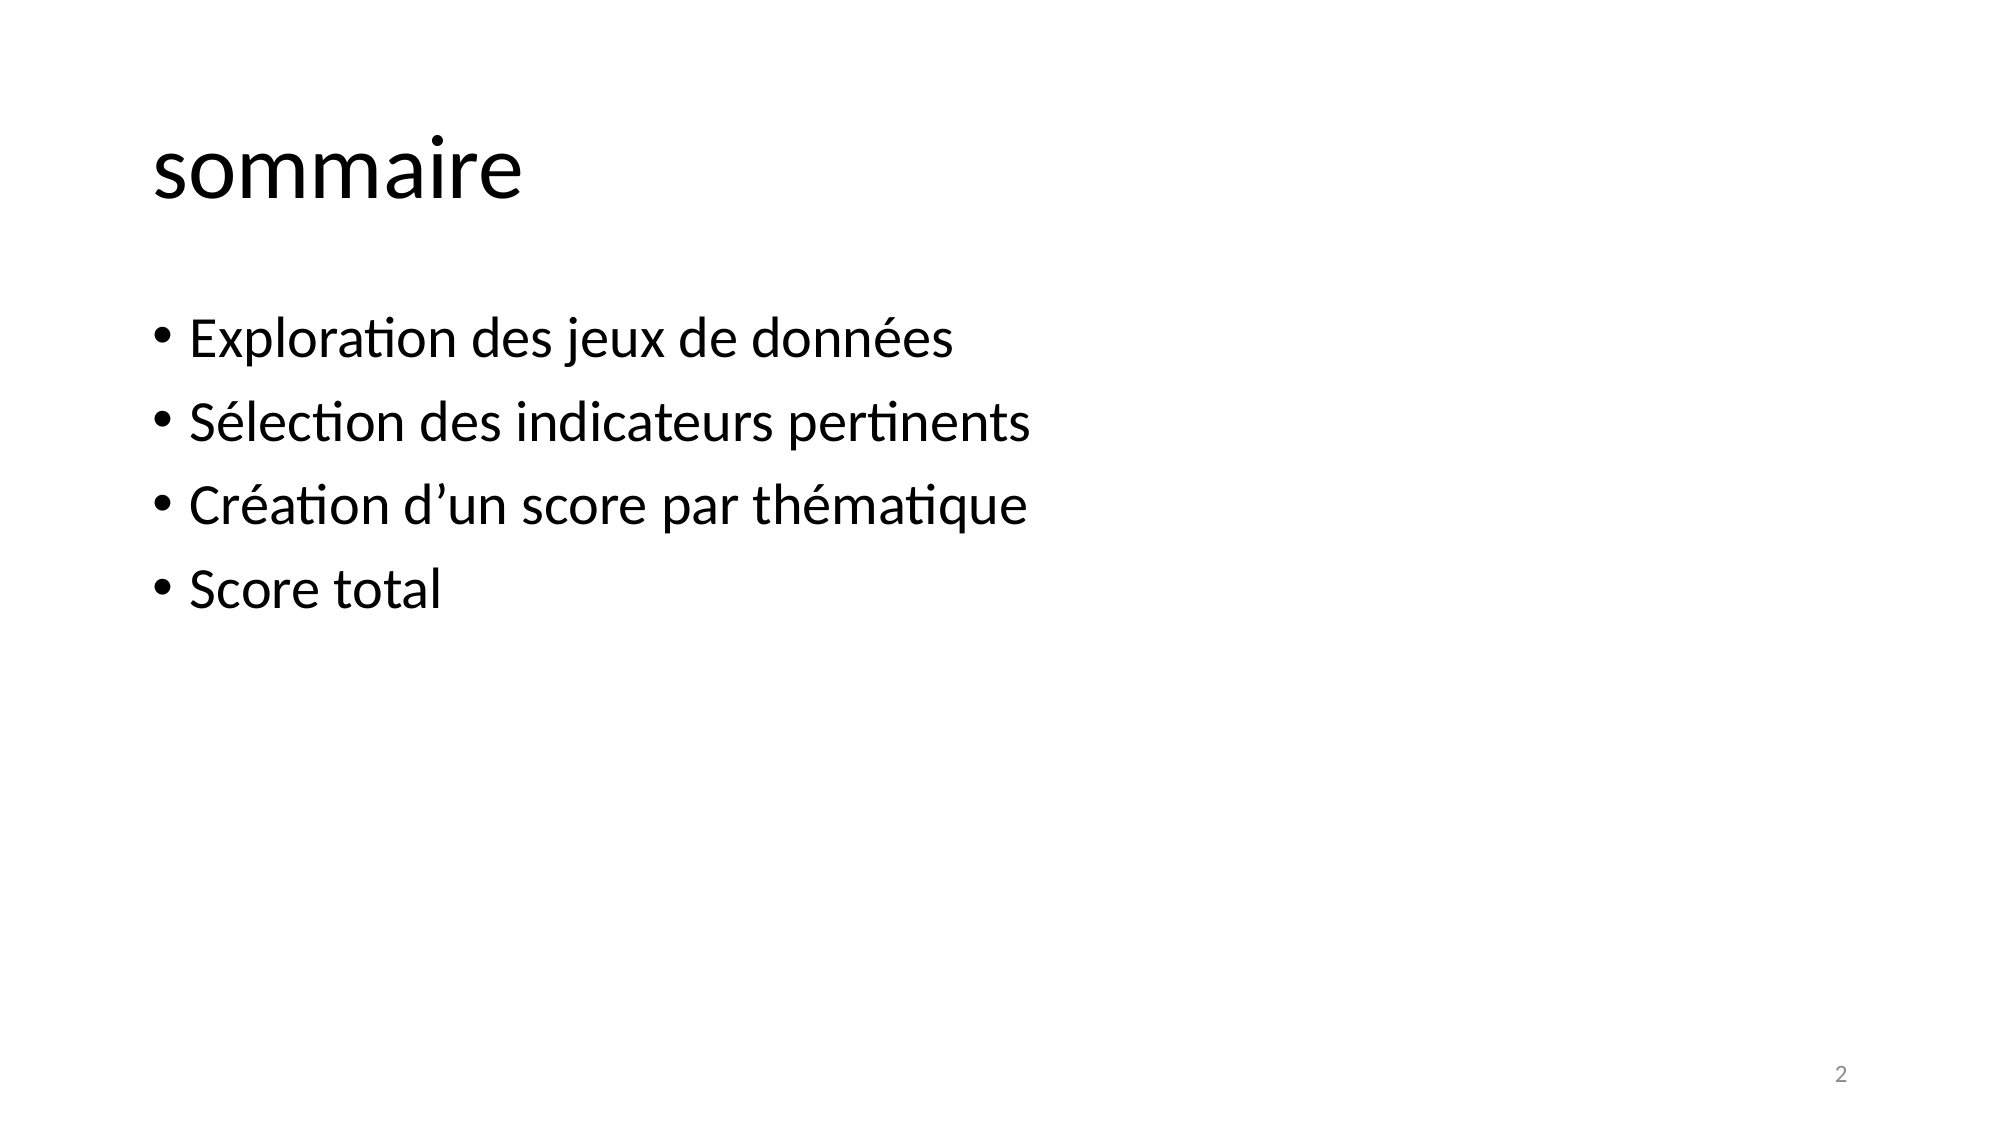

# sommaire
Exploration des jeux de données
Sélection des indicateurs pertinents
Création d’un score par thématique
Score total

2